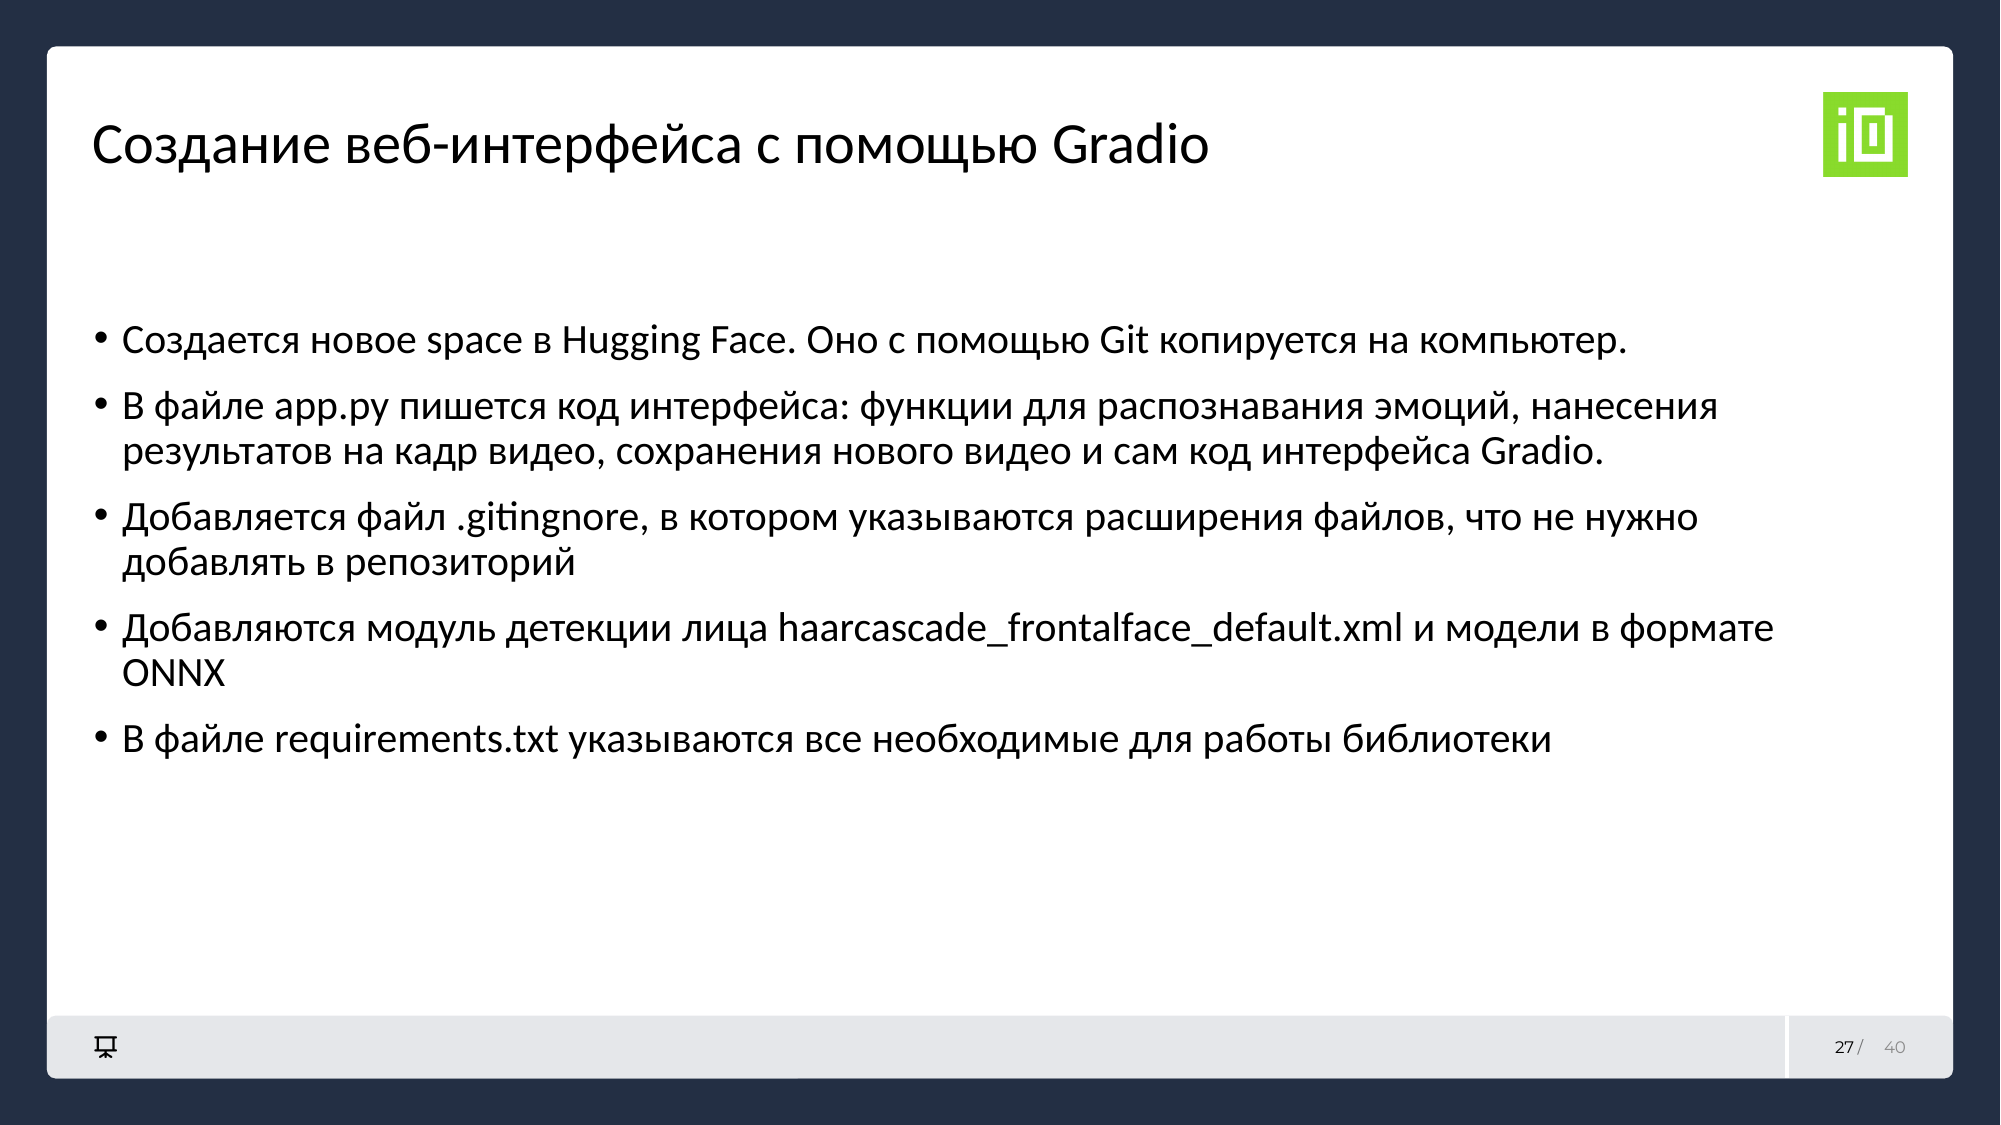

# Создание веб-интерфейса с помощью Gradio
Создается новое space в Hugging Face. Оно с помощью Git копируется на компьютер.
В файле app.py пишется код интерфейса: функции для распознавания эмоций, нанесения результатов на кадр видео, сохранения нового видео и сам код интерфейса Gradio.
Добавляется файл .gitingnore, в котором указываются расширения файлов, что не нужно добавлять в репозиторий
Добавляются модуль детекции лица haarcascade_frontalface_default.xml и модели в формате ONNX
В файле requirements.txt указываются все необходимые для работы библиотеки

27
40